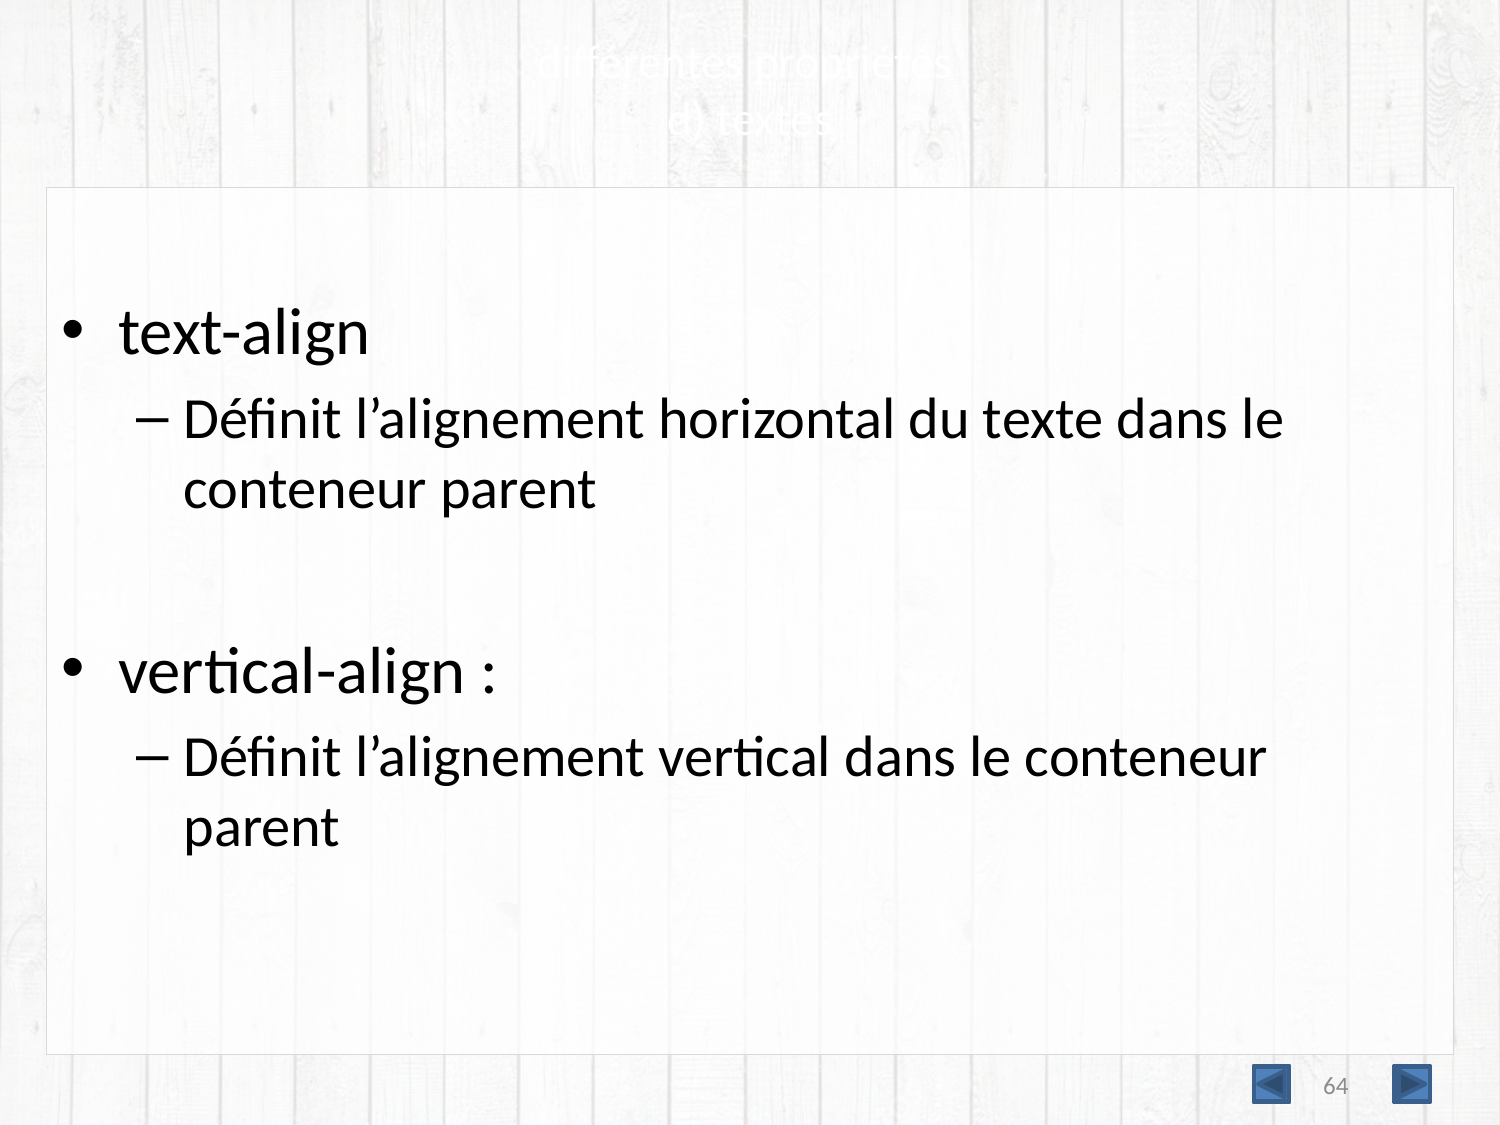

# différentes propriétés d) textes

text-align
Définit l’alignement horizontal du texte dans le conteneur parent

vertical-align :
Définit l’alignement vertical dans le conteneur parent

64